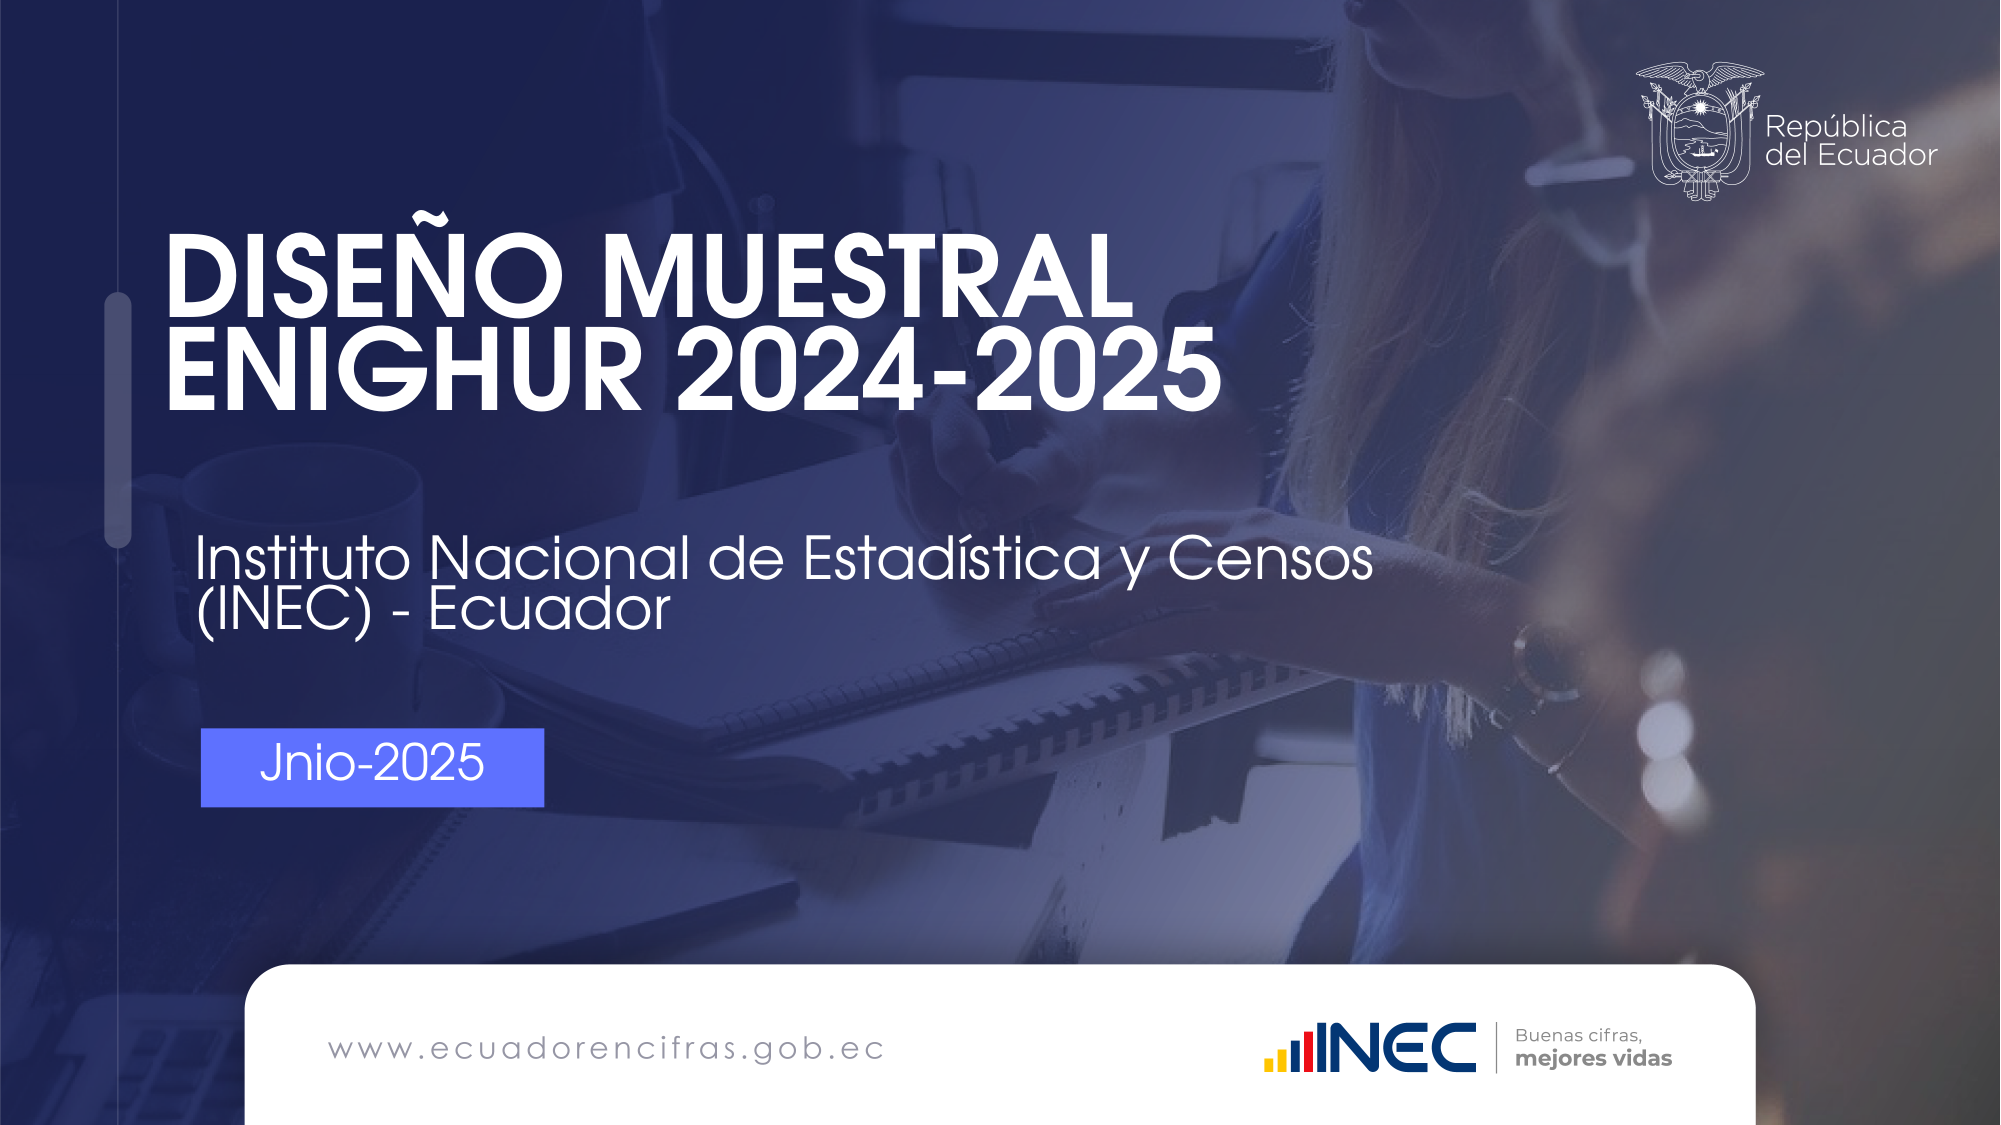

DISEÑO MUESTRAL
ENIGHUR 2024-2025
Instituto Nacional de Estadística y Censos (INEC) - Ecuador
Jnio-2025